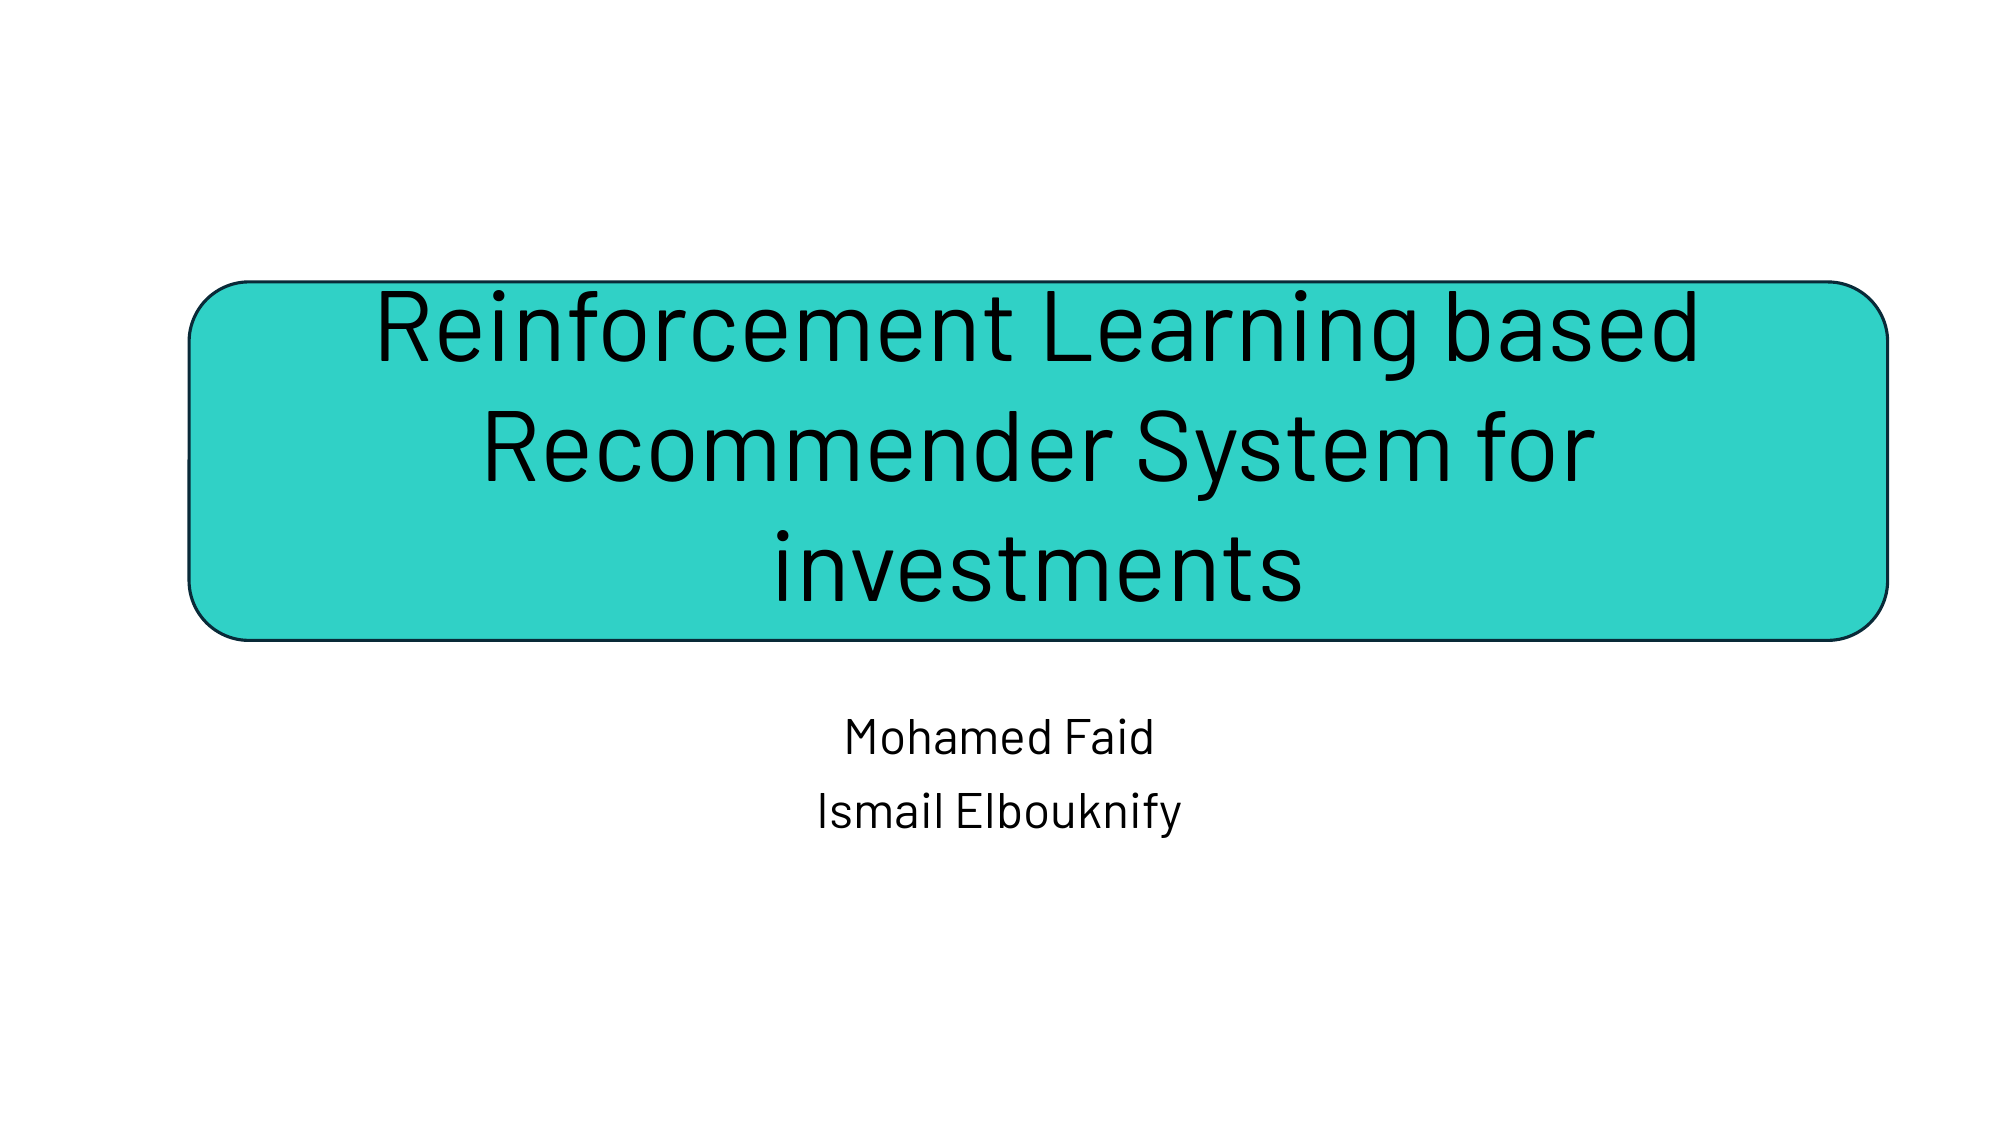

Reinforcement Learning based Recommender System for investments

Mohamed Faid
Ismail Elbouknify